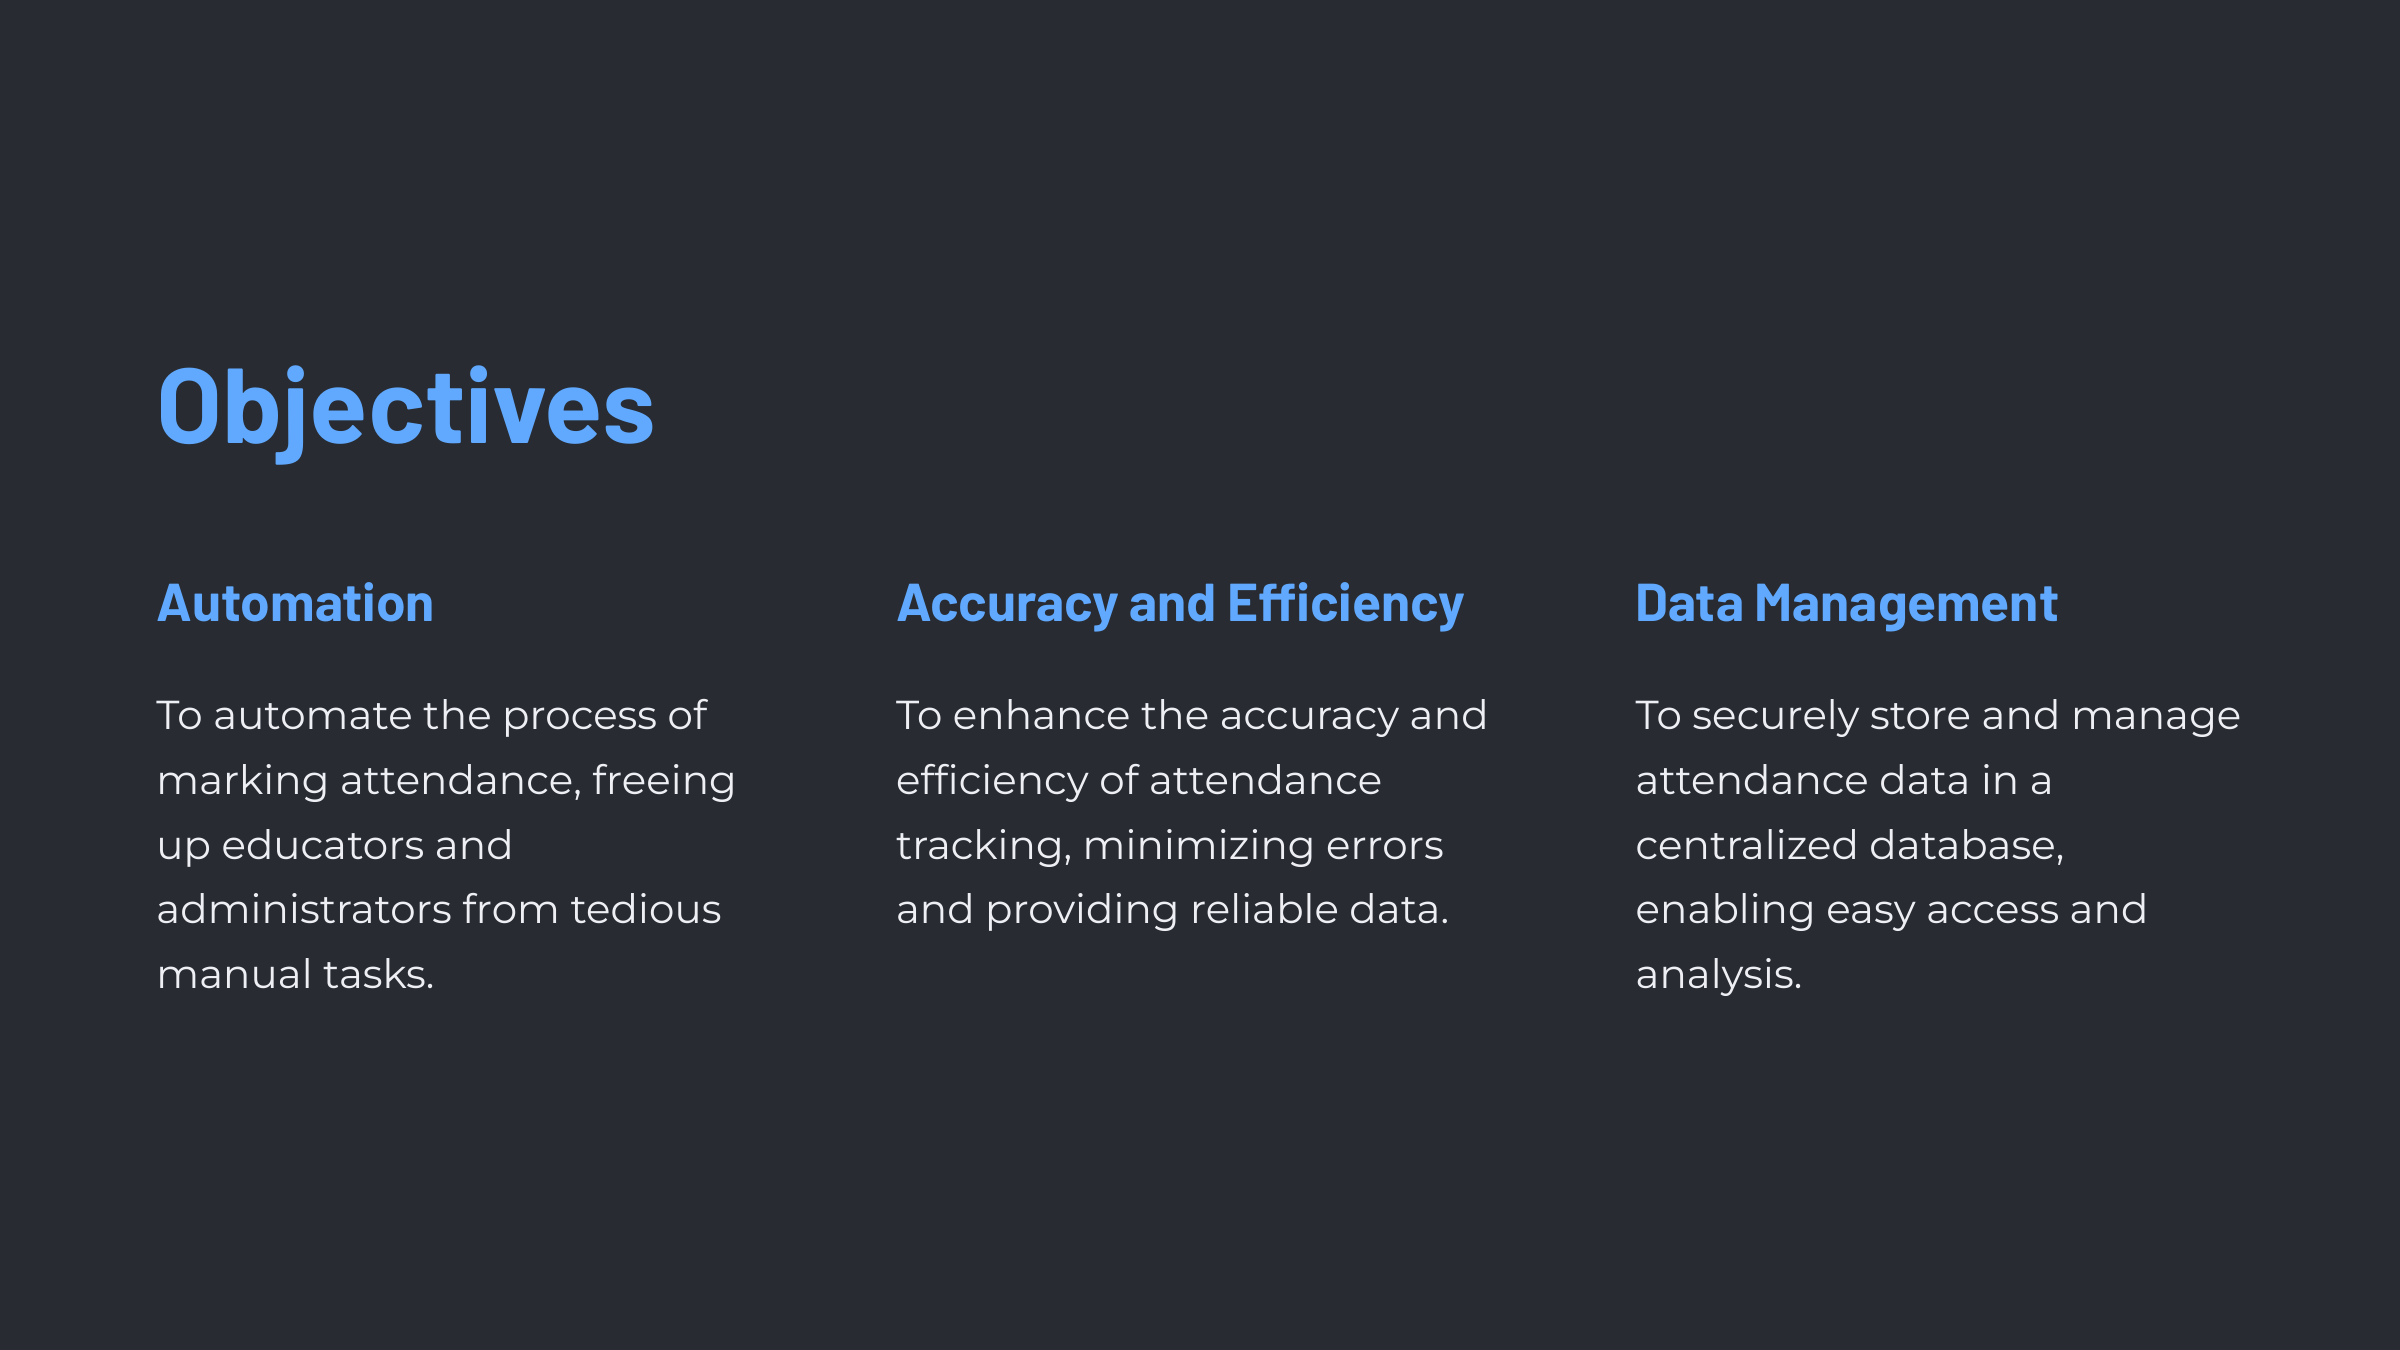

Objectives
Automation
Accuracy and Efficiency
Data Management
To automate the process of marking attendance, freeing up educators and administrators from tedious manual tasks.
To enhance the accuracy and efficiency of attendance tracking, minimizing errors and providing reliable data.
To securely store and manage attendance data in a centralized database, enabling easy access and analysis.